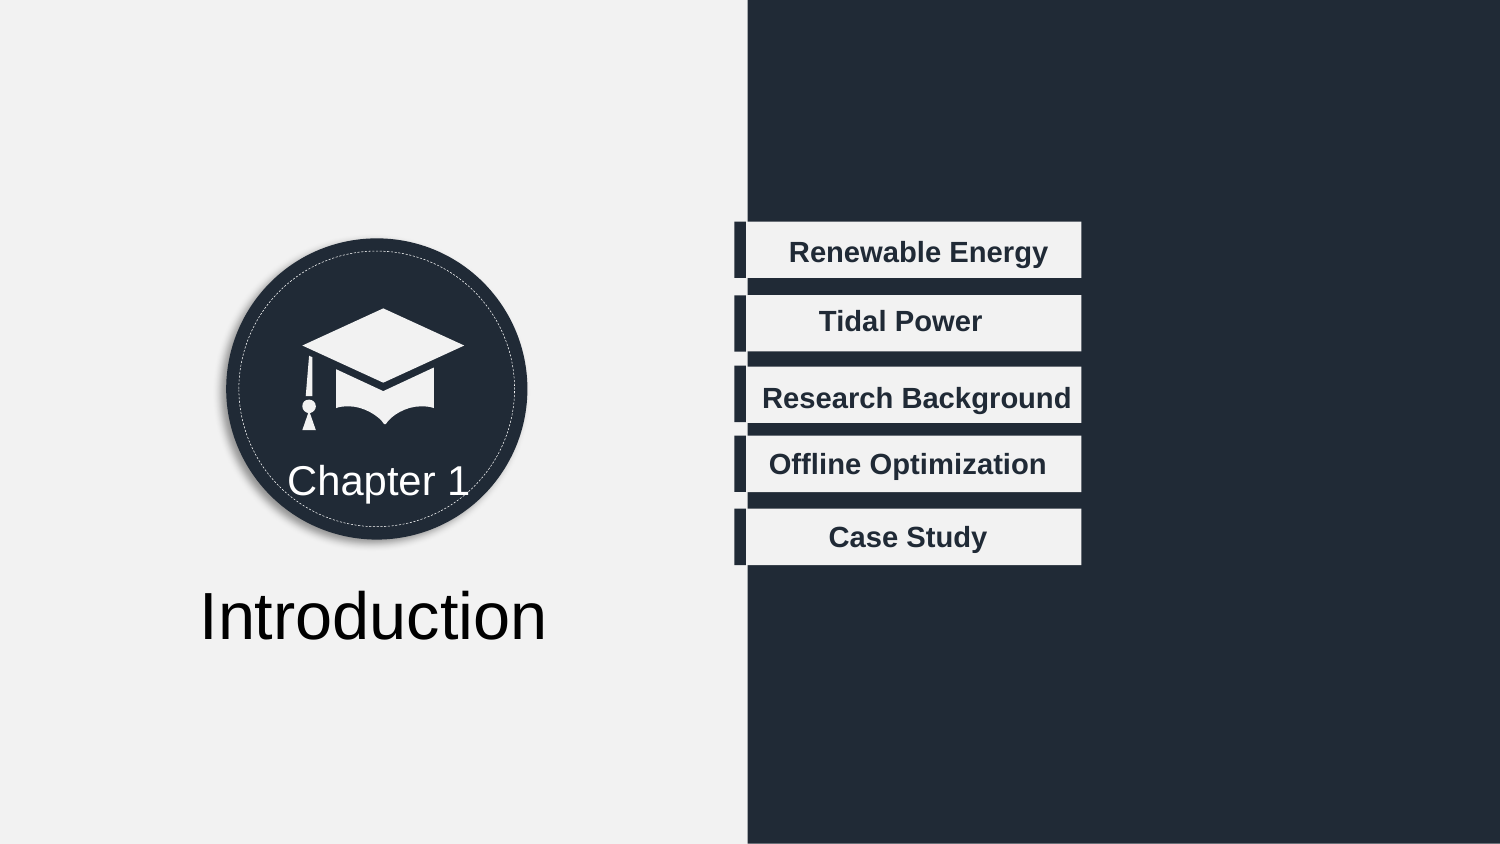

Renewable Energy
Tidal Power
Research Background
Offline Optimization
Case Study

Chapter 1

Introduction